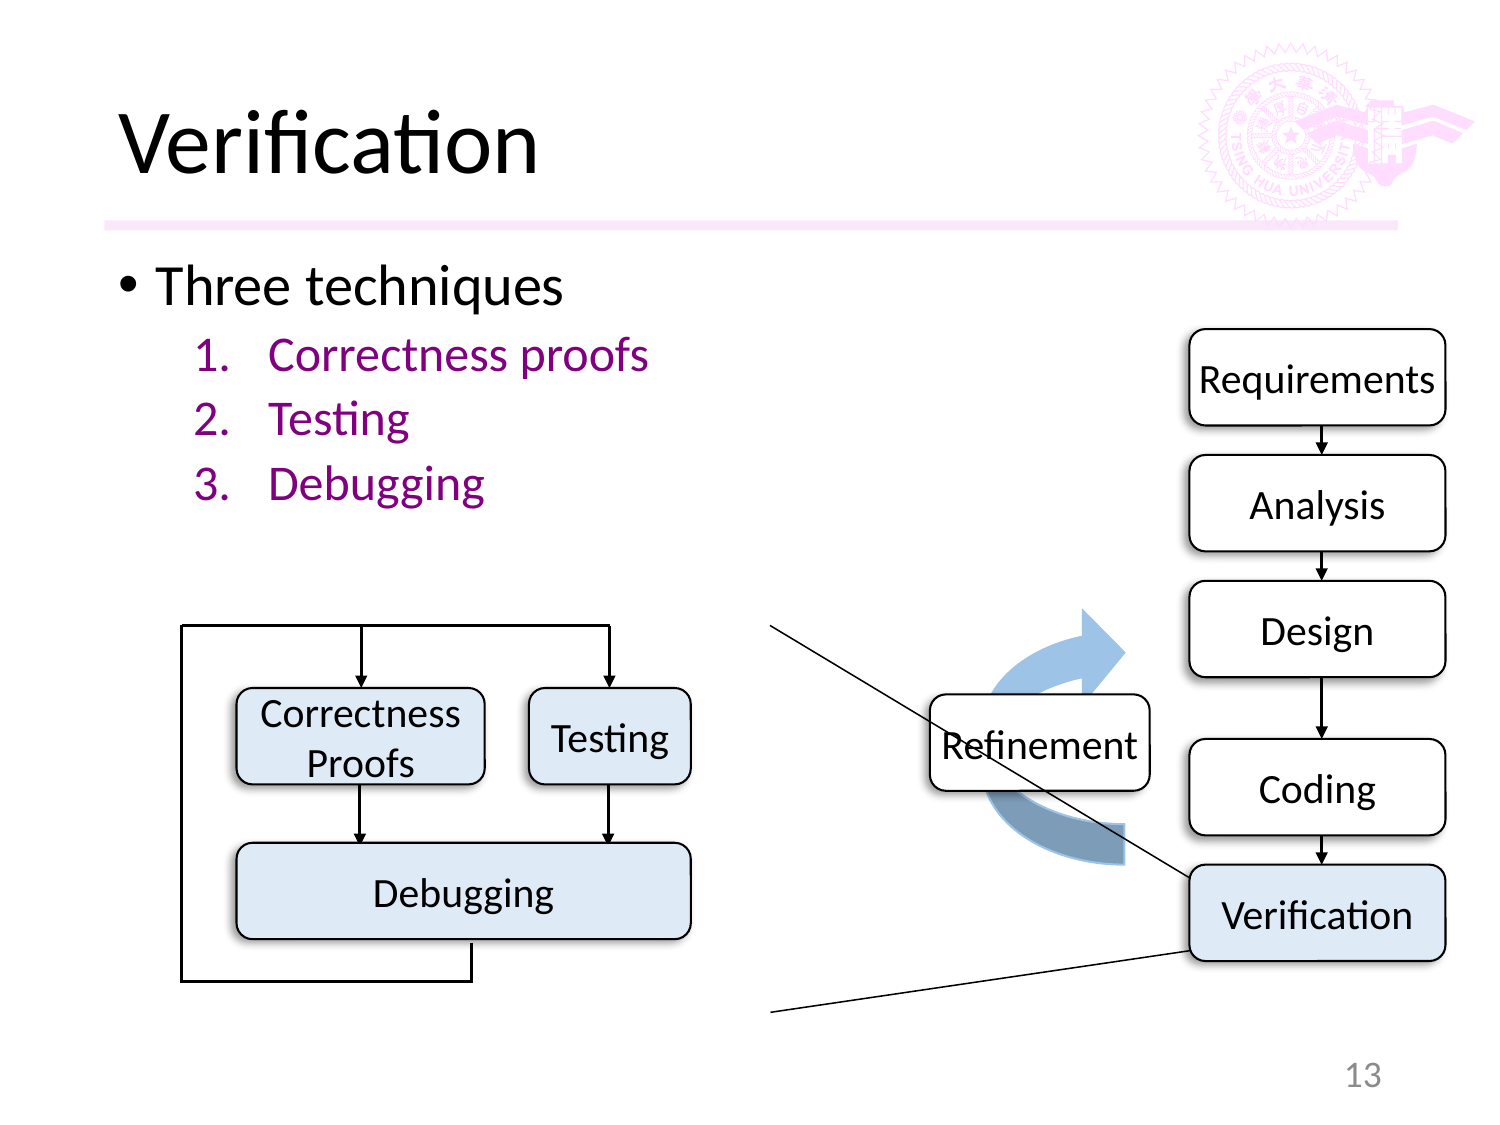

# Verification
Three techniques
Correctness proofs
Testing
Debugging

Requirements
Analysis
Design

Correctness Proofs
Testing
Debugging
Refinement
Coding
Verification
13